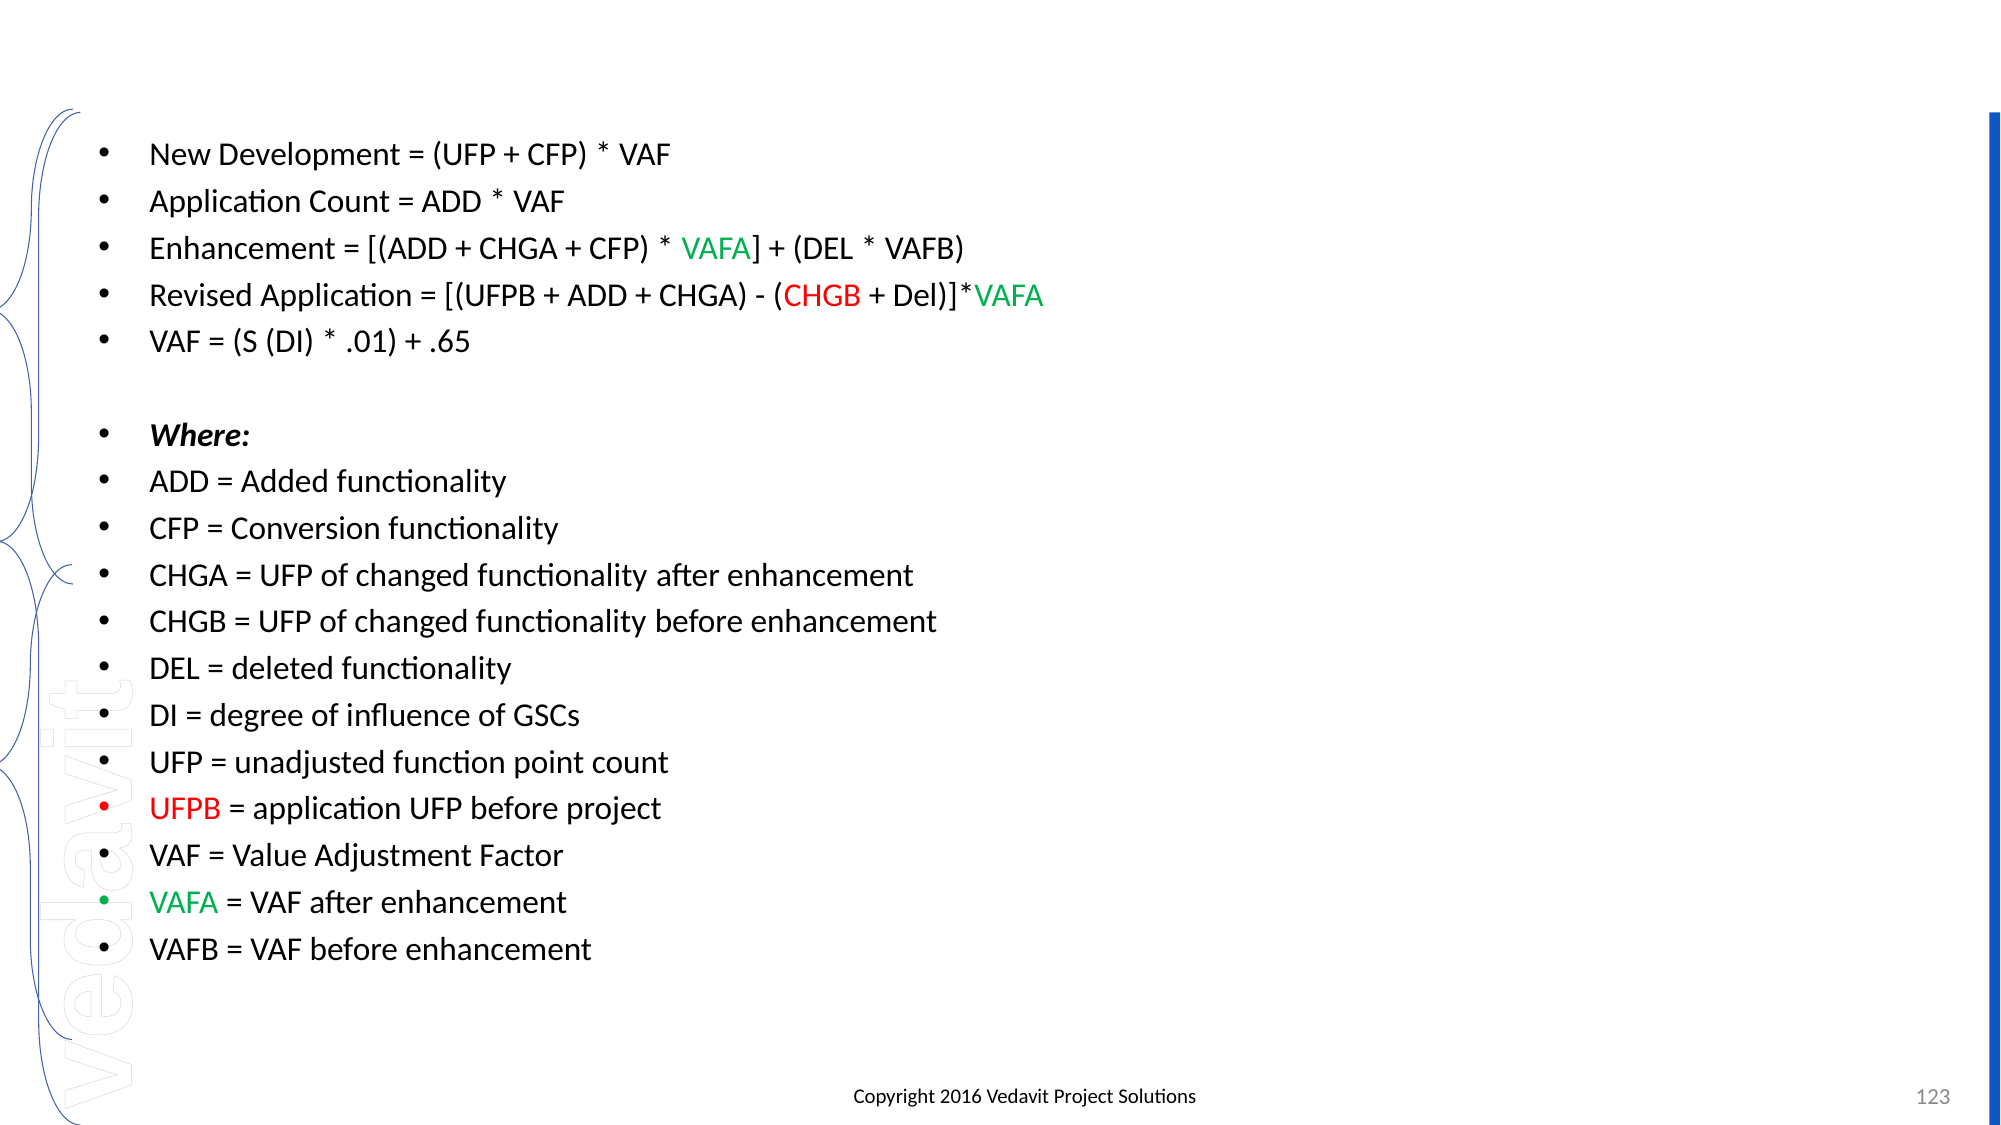

#

New Development = (UFP + CFP) * VAF
Application Count = ADD * VAF
Enhancement = [(ADD + CHGA + CFP) * VAFA] + (DEL * VAFB)
Revised Application = [(UFPB + ADD + CHGA) - (CHGB + Del)]*VAFA
VAF = (S (DI) * .01) + .65

Where:
ADD = Added functionality
CFP = Conversion functionality
CHGA = UFP of changed functionality after enhancement
CHGB = UFP of changed functionality before enhancement
DEL = deleted functionality
DI = degree of influence of GSCs
UFP = unadjusted function point count
UFPB = application UFP before project
VAF = Value Adjustment Factor
VAFA = VAF after enhancement
VAFB = VAF before enhancement
123